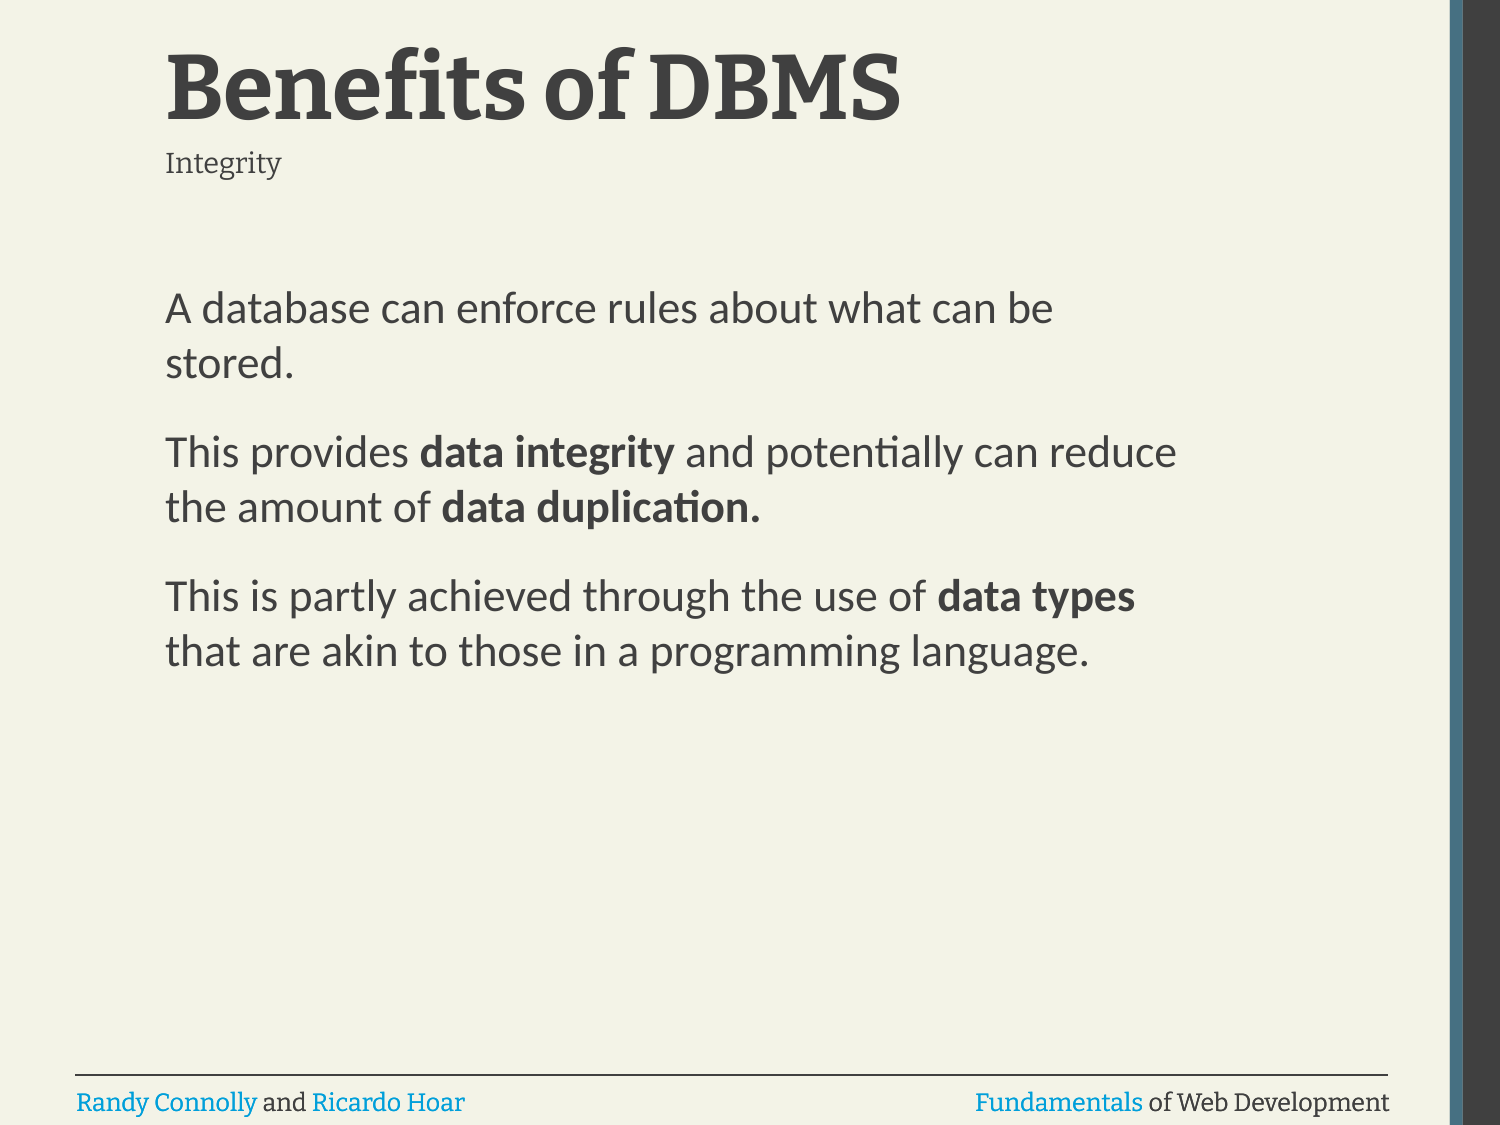

# Benefits of DBMS
Integrity
A database can enforce rules about what can be stored.
This provides data integrity and potentially can reduce the amount of data duplication.
This is partly achieved through the use of data types that are akin to those in a programming language.